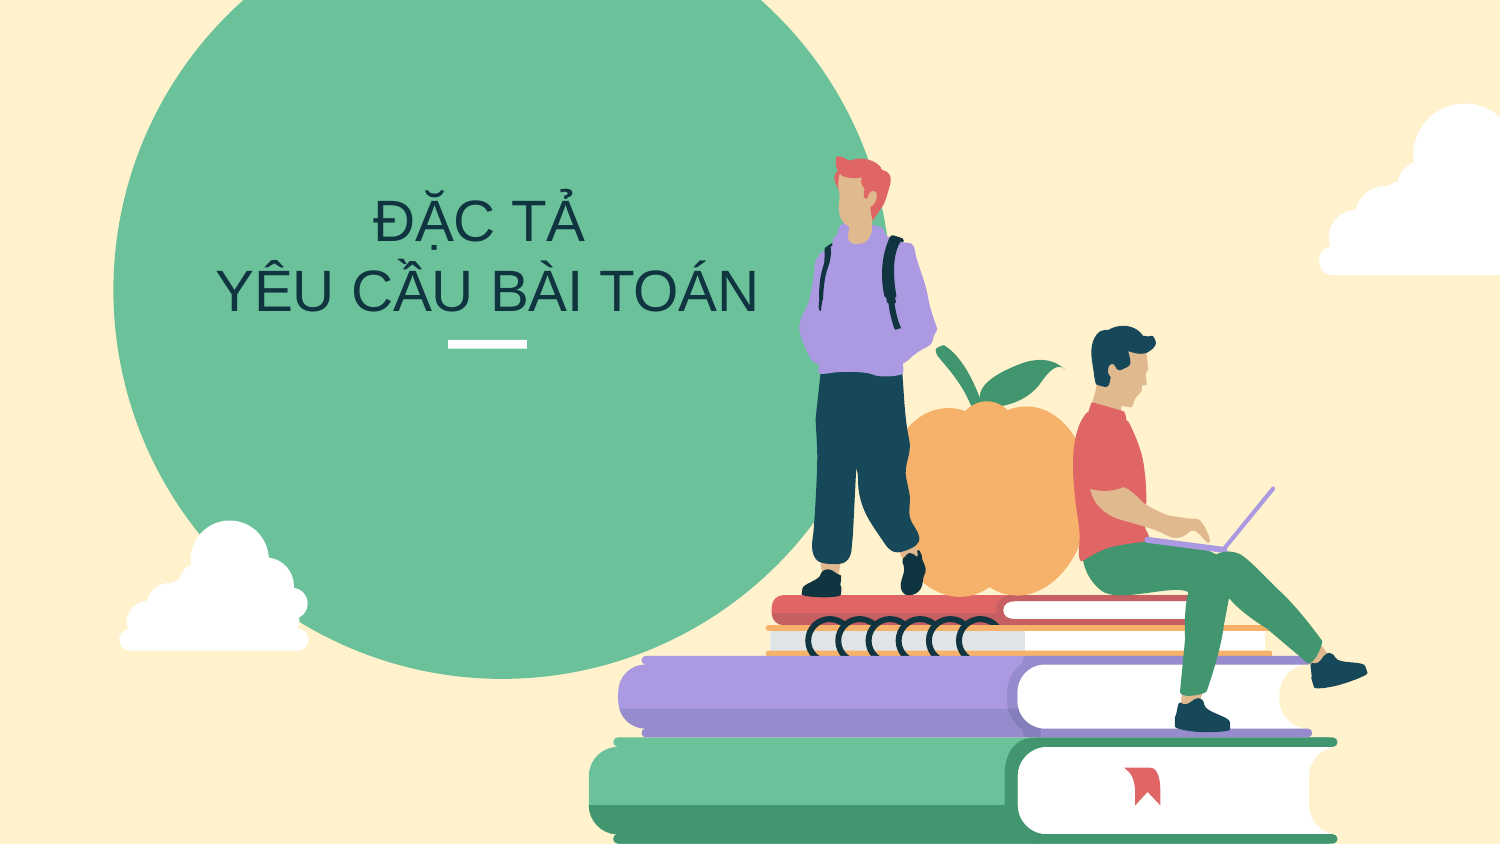

# ĐẶC TẢ YÊU CẦU BÀI TOÁN